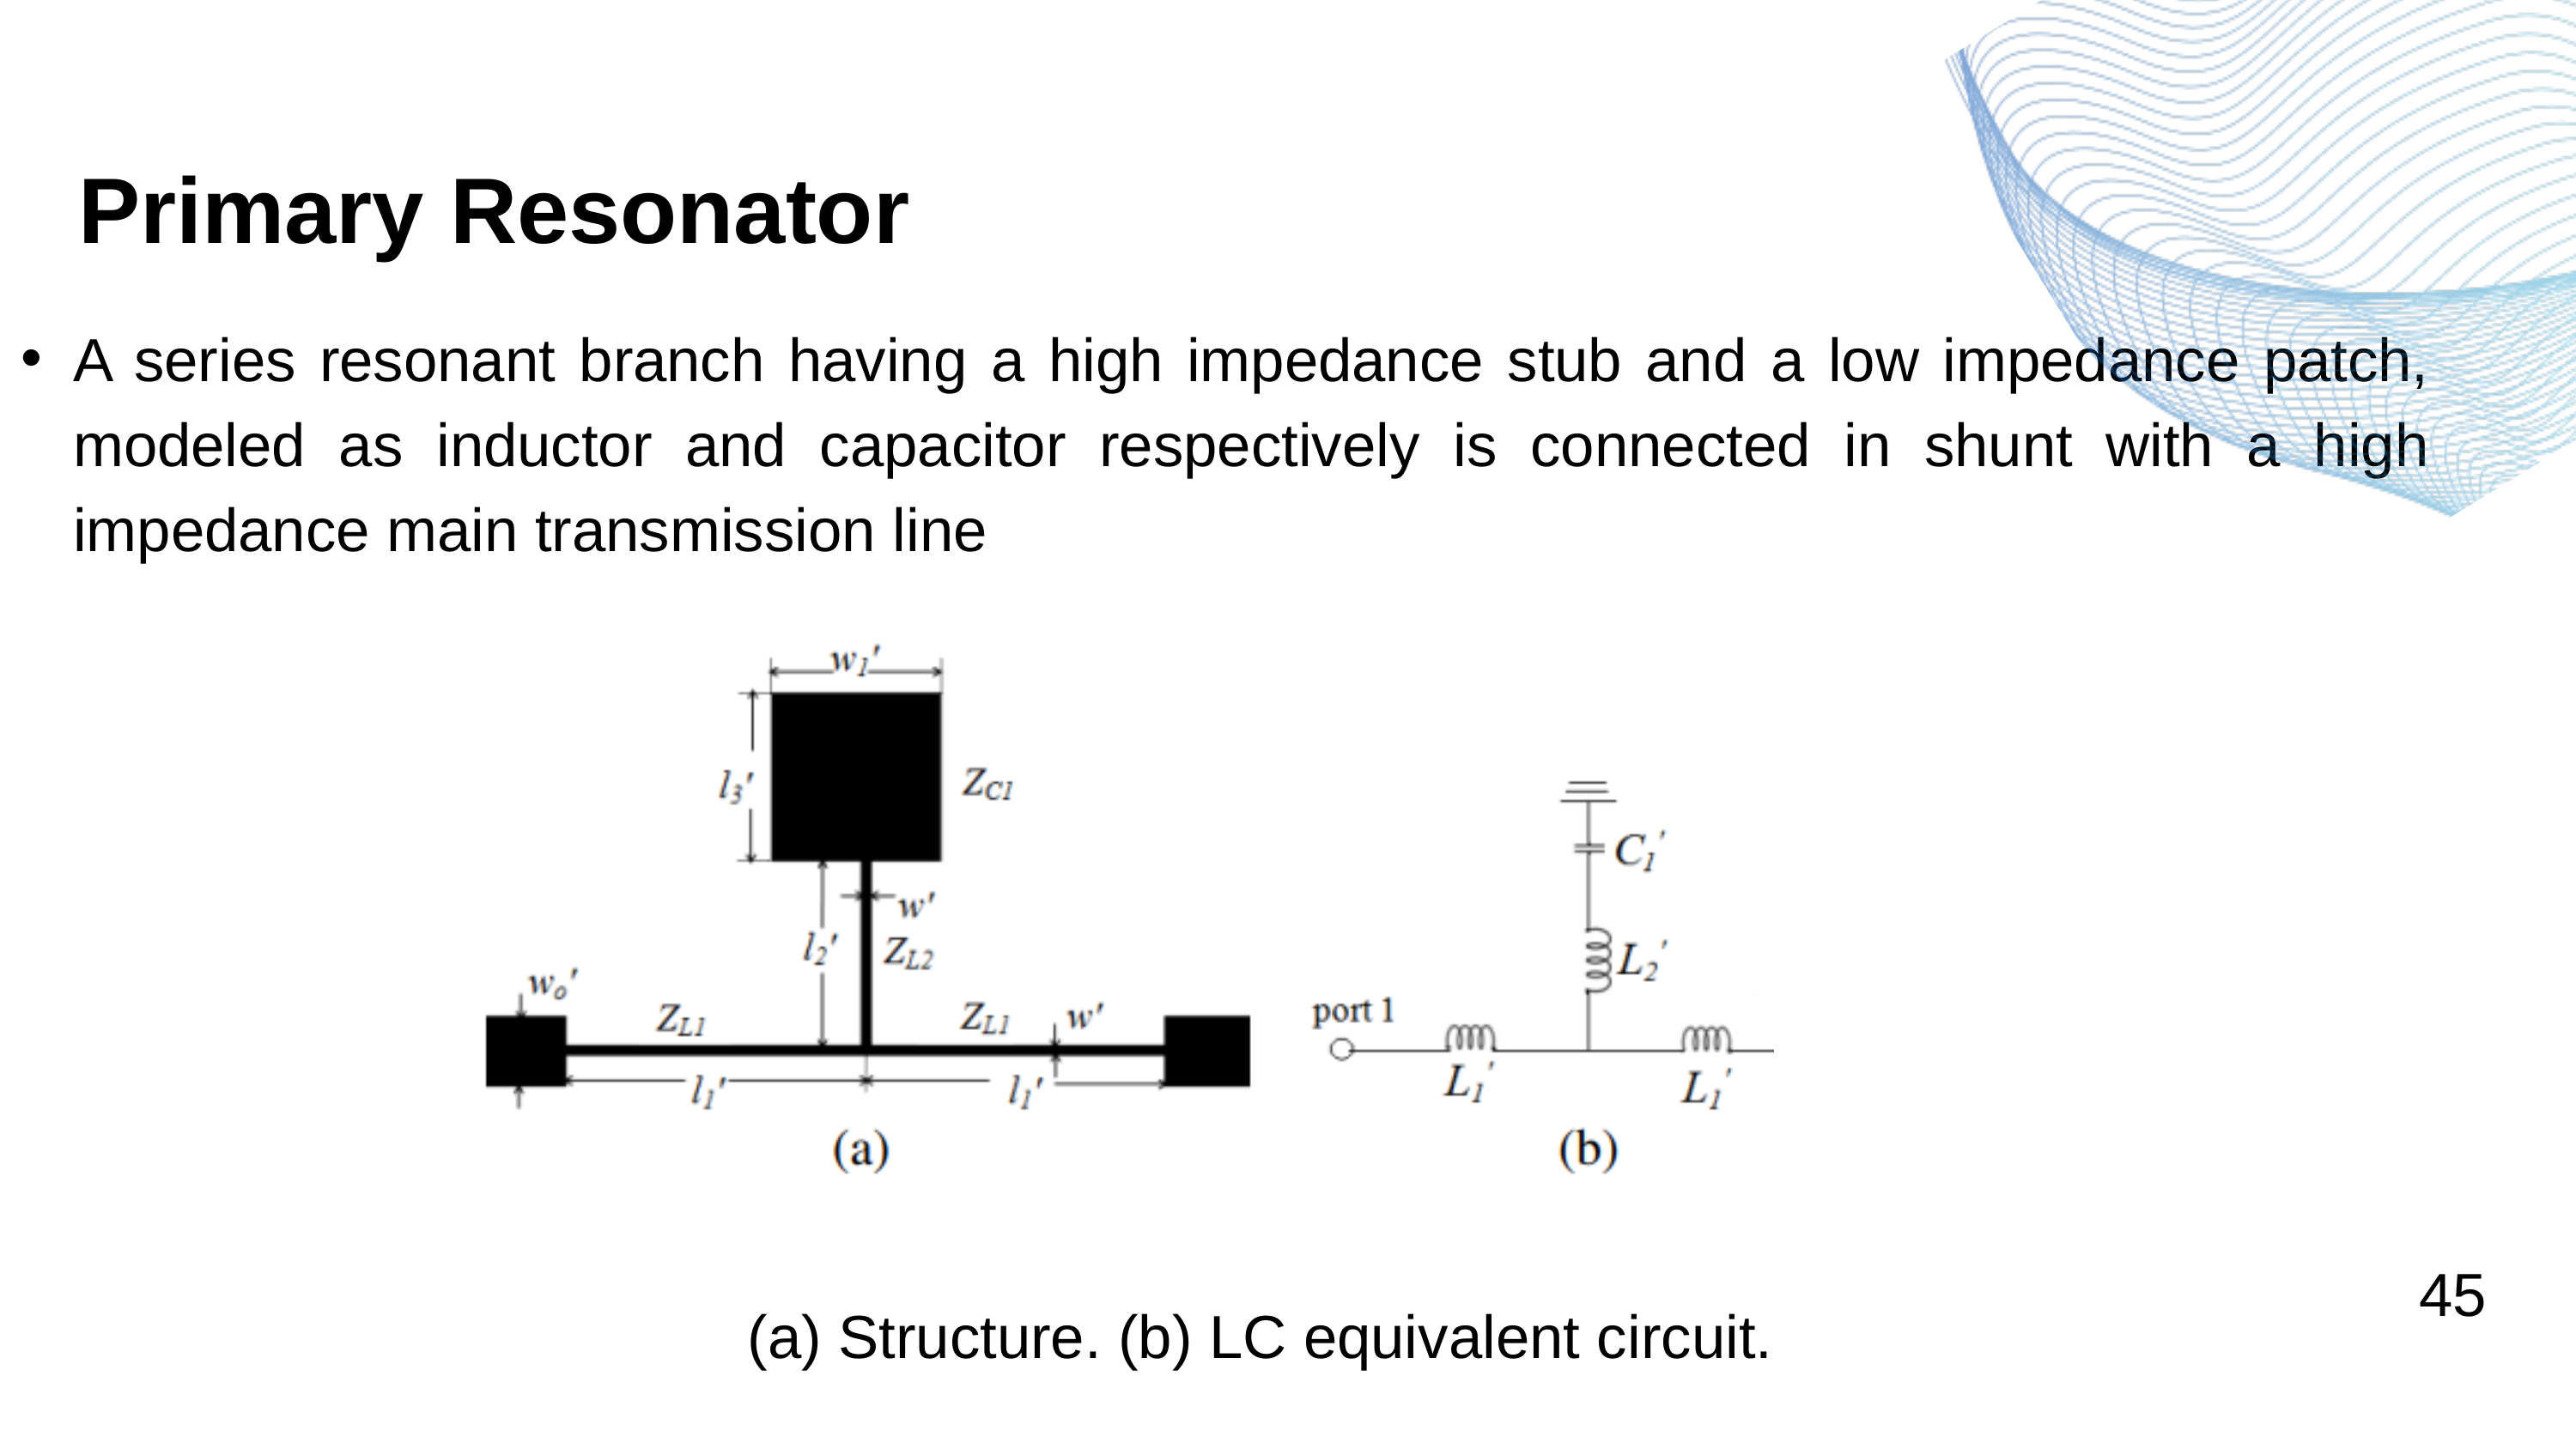

Primary Resonator
A series resonant branch having a high impedance stub and a low impedance patch, modeled as inductor and capacitor respectively is connected in shunt with a high impedance main transmission line

w = 0.2, w1 = 3.6, w2 = 3.7, w3 = 4.05, wo = 1.15, l1 = 2.8, l2 = 3.8,
l3 = 0.9, l4 = 3.6, l5 = 6.05, l6 = 3.6, l7 = 3.05, l8 = 3.6, l9 = 3.0, l10 = 4.55, lo = 13.0 (all in mm)
45
 (a) Structure. (b) LC equivalent circuit.